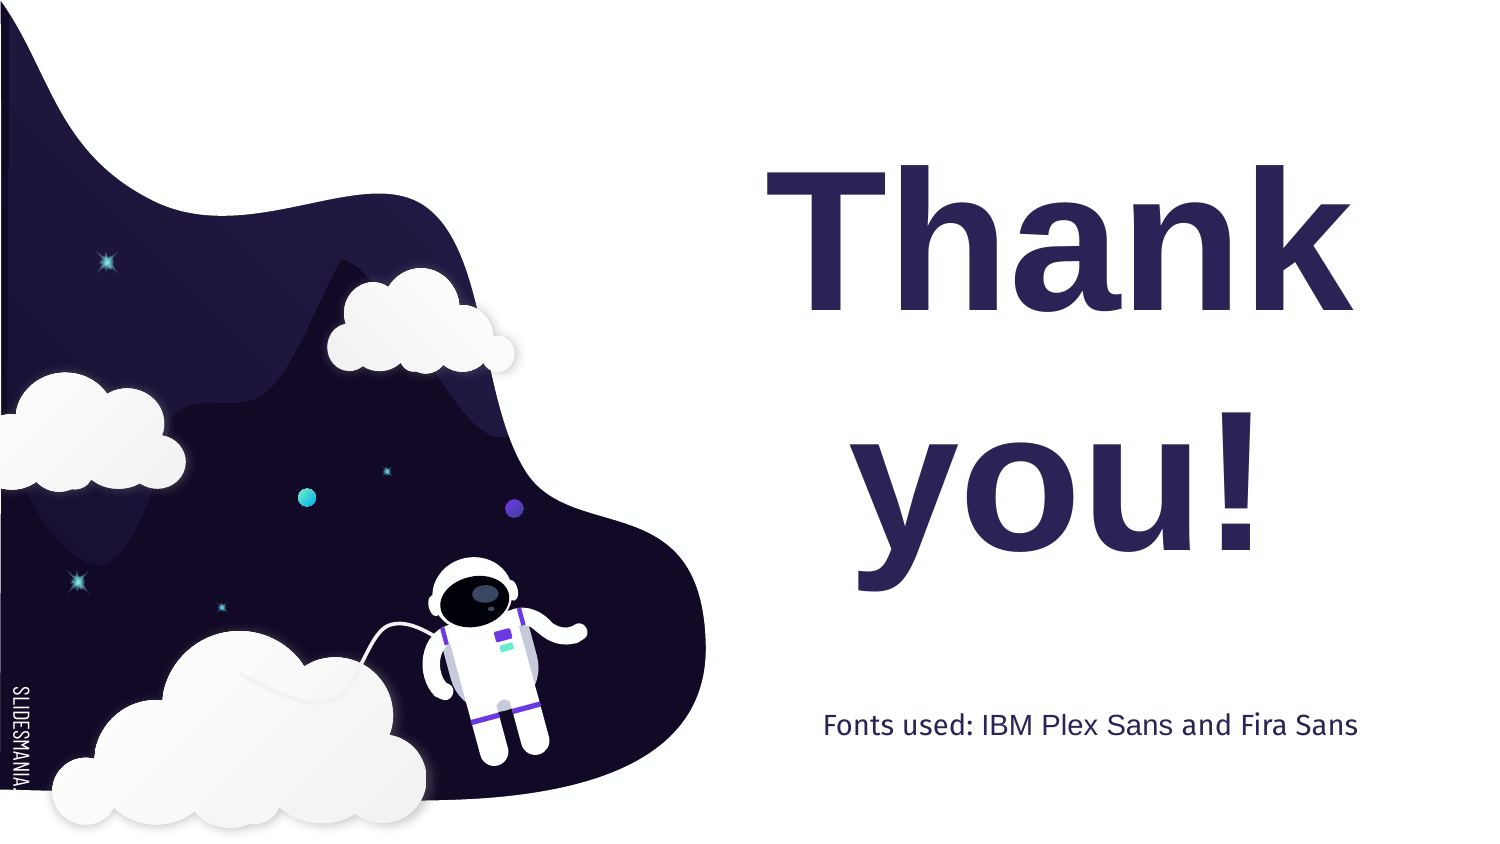

# Thank you!
Fonts used: IBM Plex Sans and Fira Sans